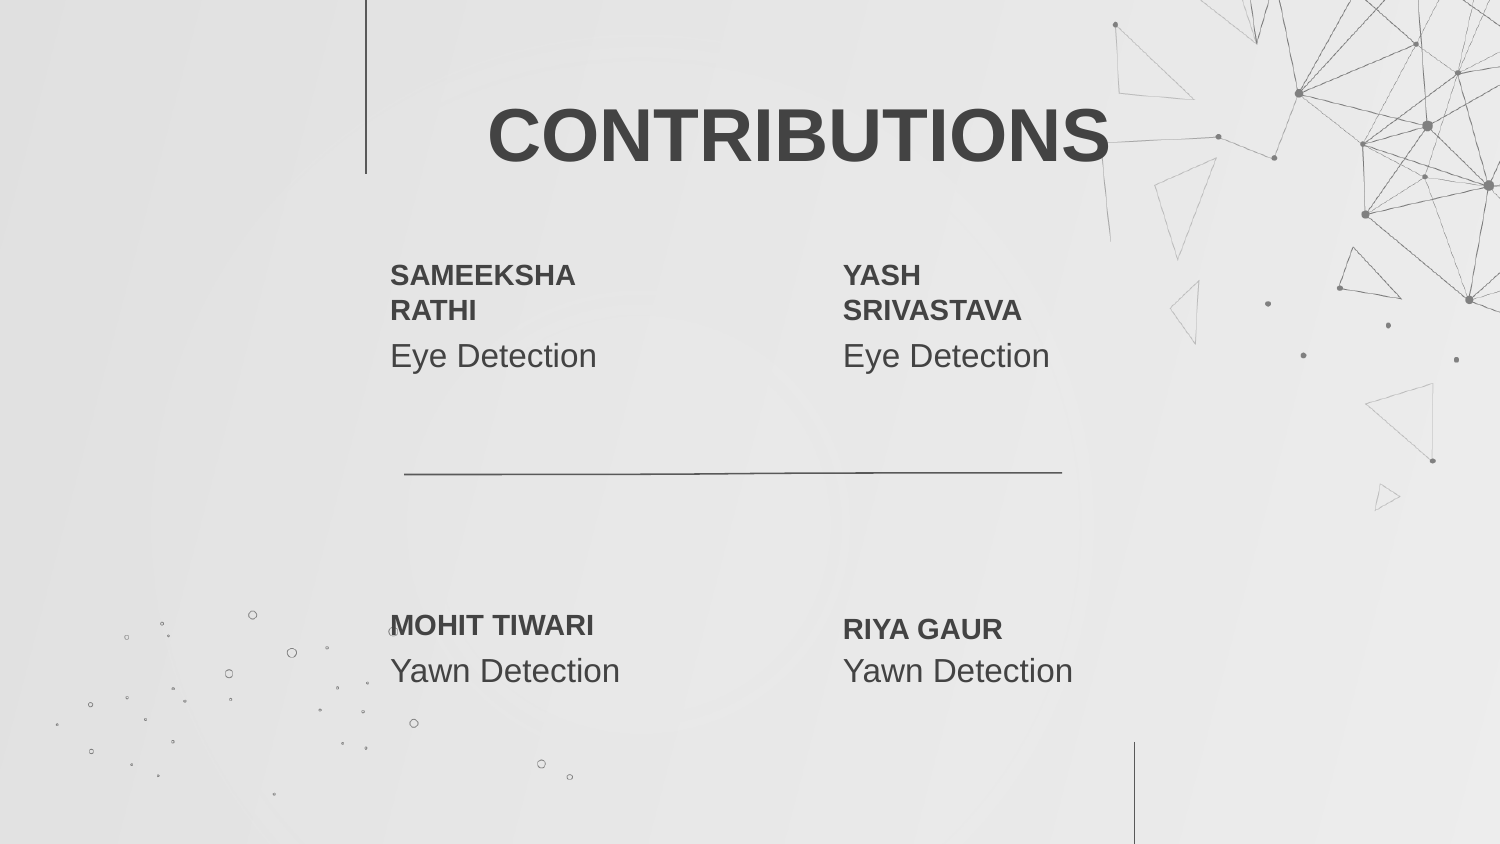

# CONTRIBUTIONS
SAMEEKSHA RATHI
YASH SRIVASTAVA
Eye Detection
Eye Detection

MOHIT TIWARI
RIYA GAUR
Yawn Detection

Yawn Detection